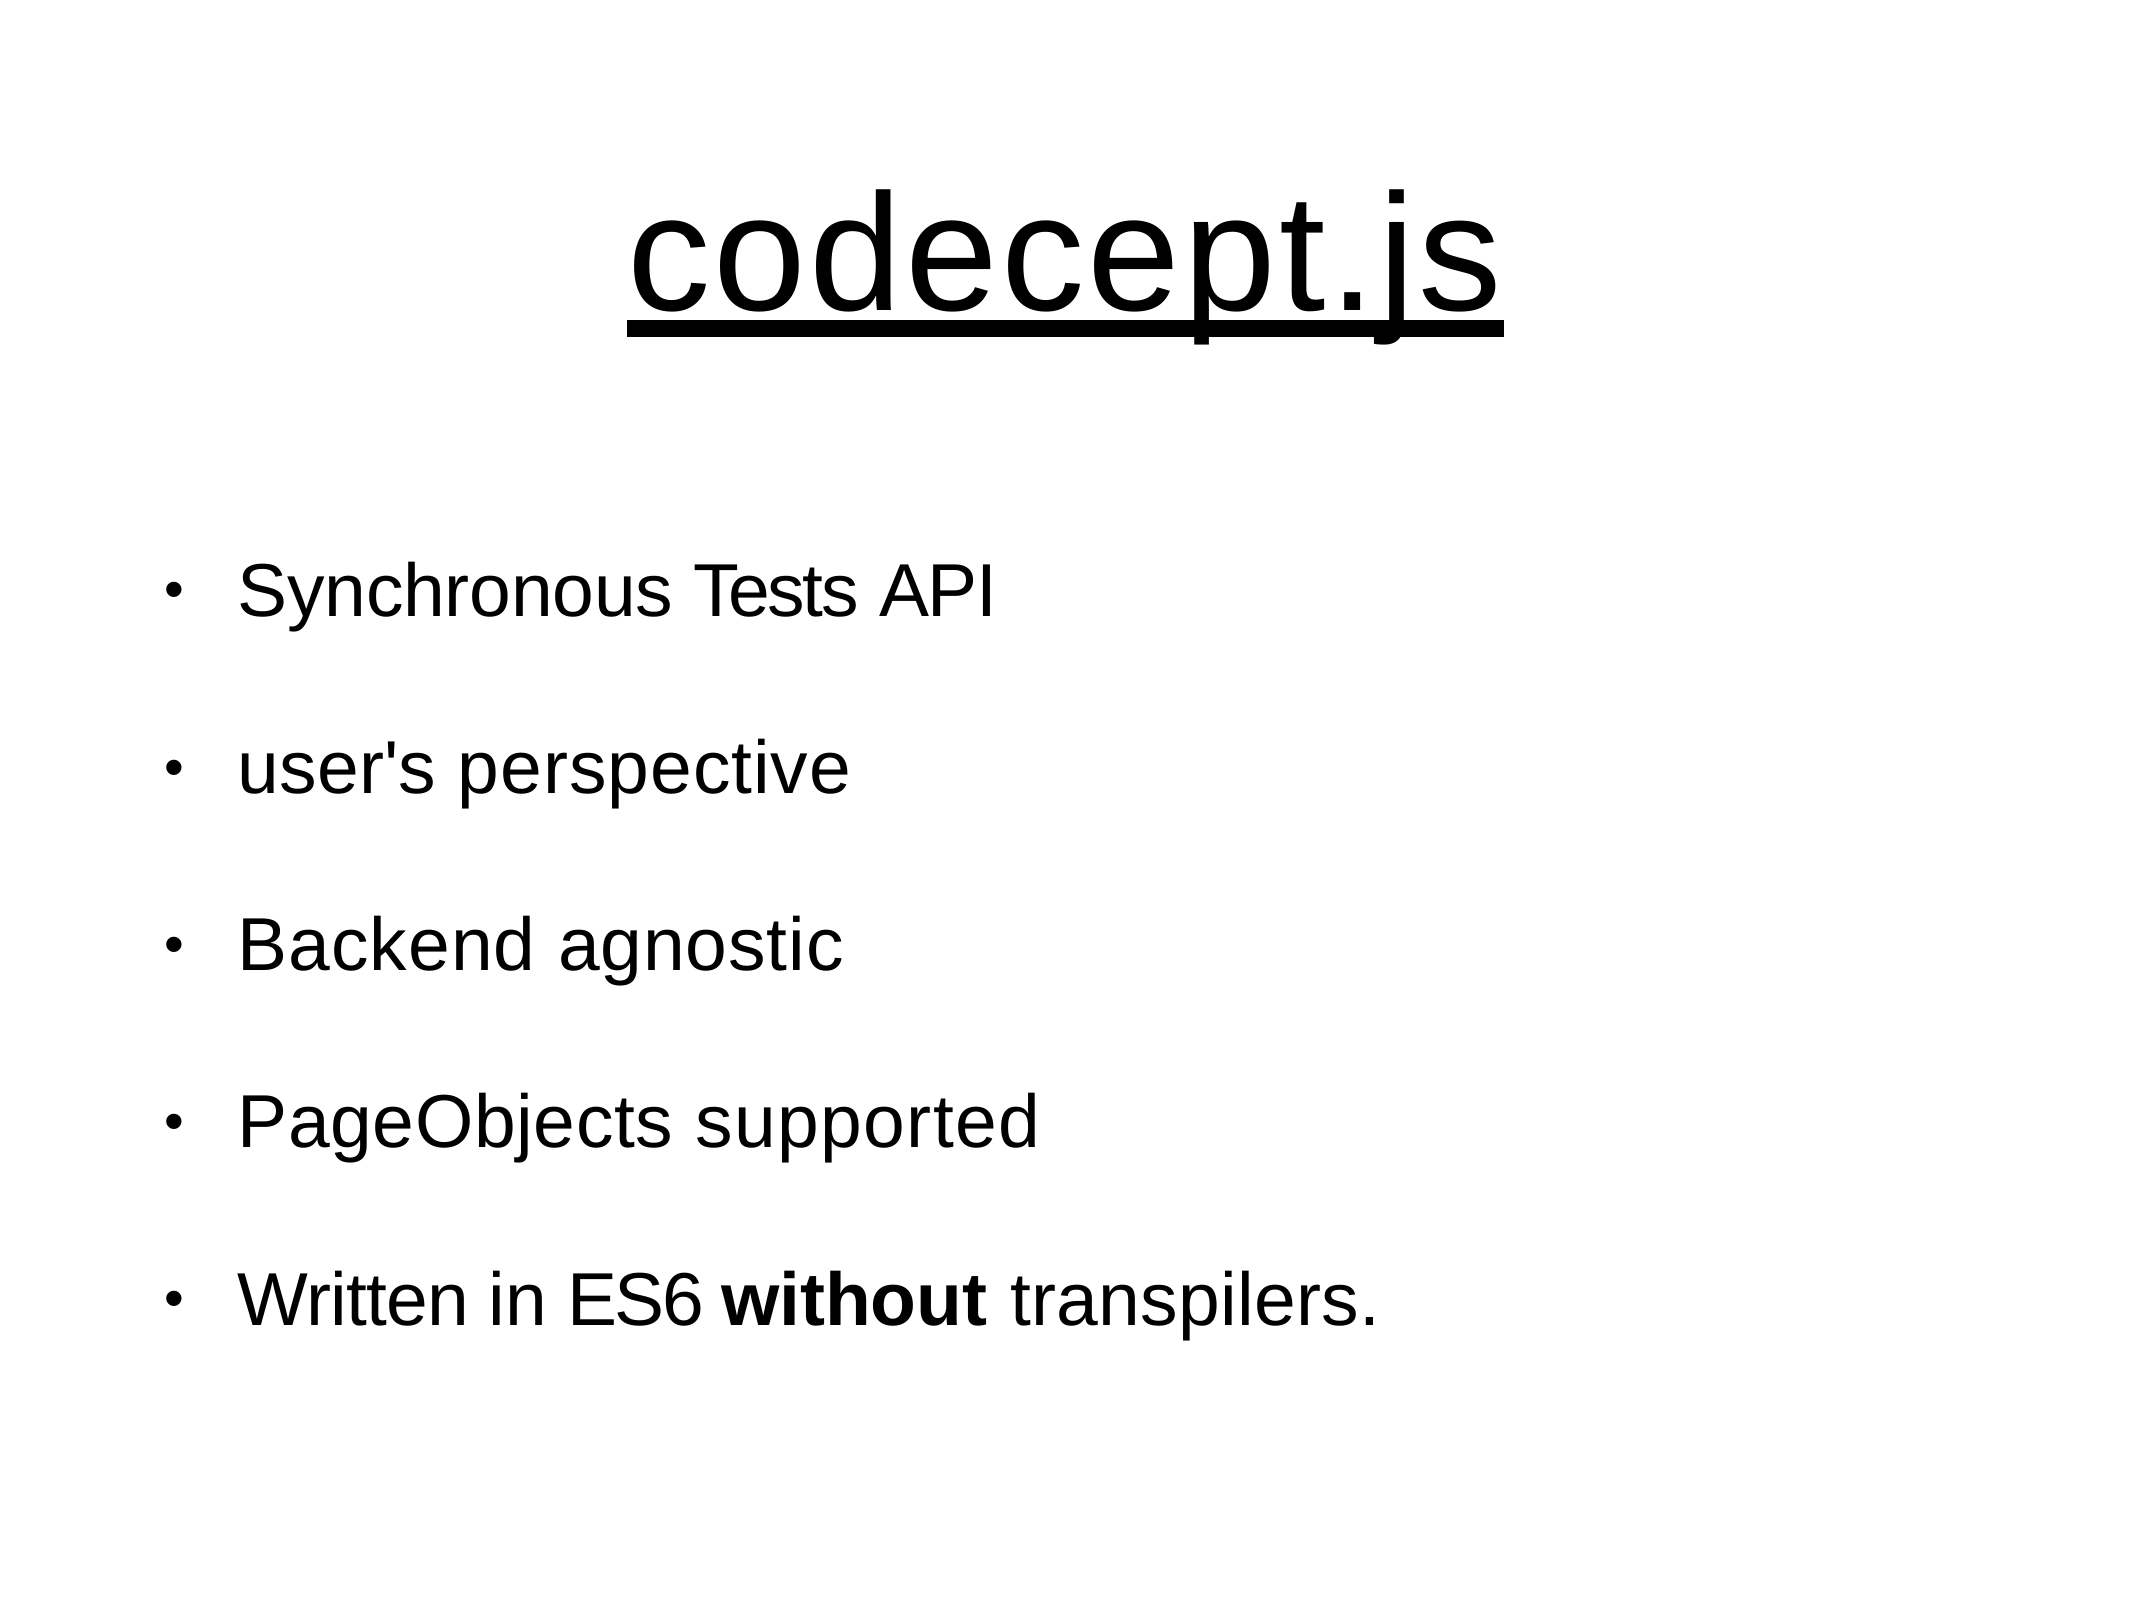

# codecept.js
Synchronous Tests API
•
user's perspective
•
Backend agnostic
•
PageObjects supported
•
Written in ES6 without transpilers.
•